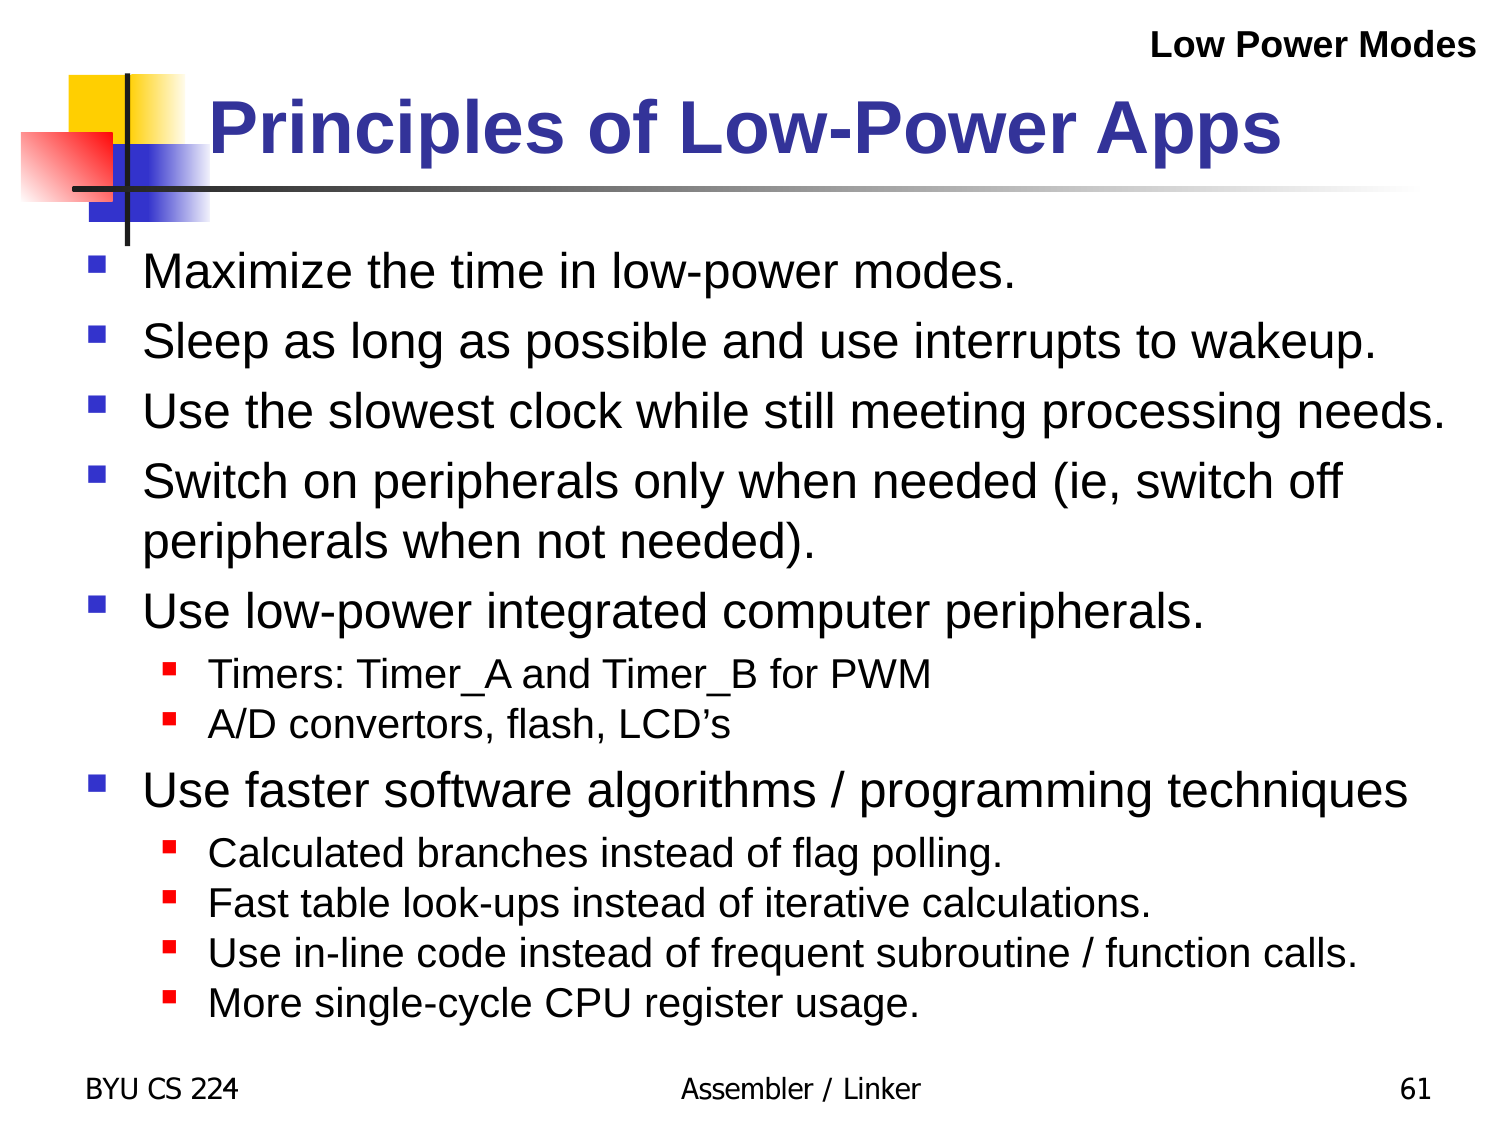

Low Power Modes
# Principles of Low-Power Apps
Maximize the time in low-power modes.
Sleep as long as possible and use interrupts to wakeup.
Use the slowest clock while still meeting processing needs.
Switch on peripherals only when needed (ie, switch off peripherals when not needed).
Use low-power integrated computer peripherals.
Timers: Timer_A and Timer_B for PWM
A/D convertors, flash, LCD’s
Use faster software algorithms / programming techniques
Calculated branches instead of flag polling.
Fast table look-ups instead of iterative calculations.
Use in-line code instead of frequent subroutine / function calls.
More single-cycle CPU register usage.
BYU CS 224
Assembler / Linker
61